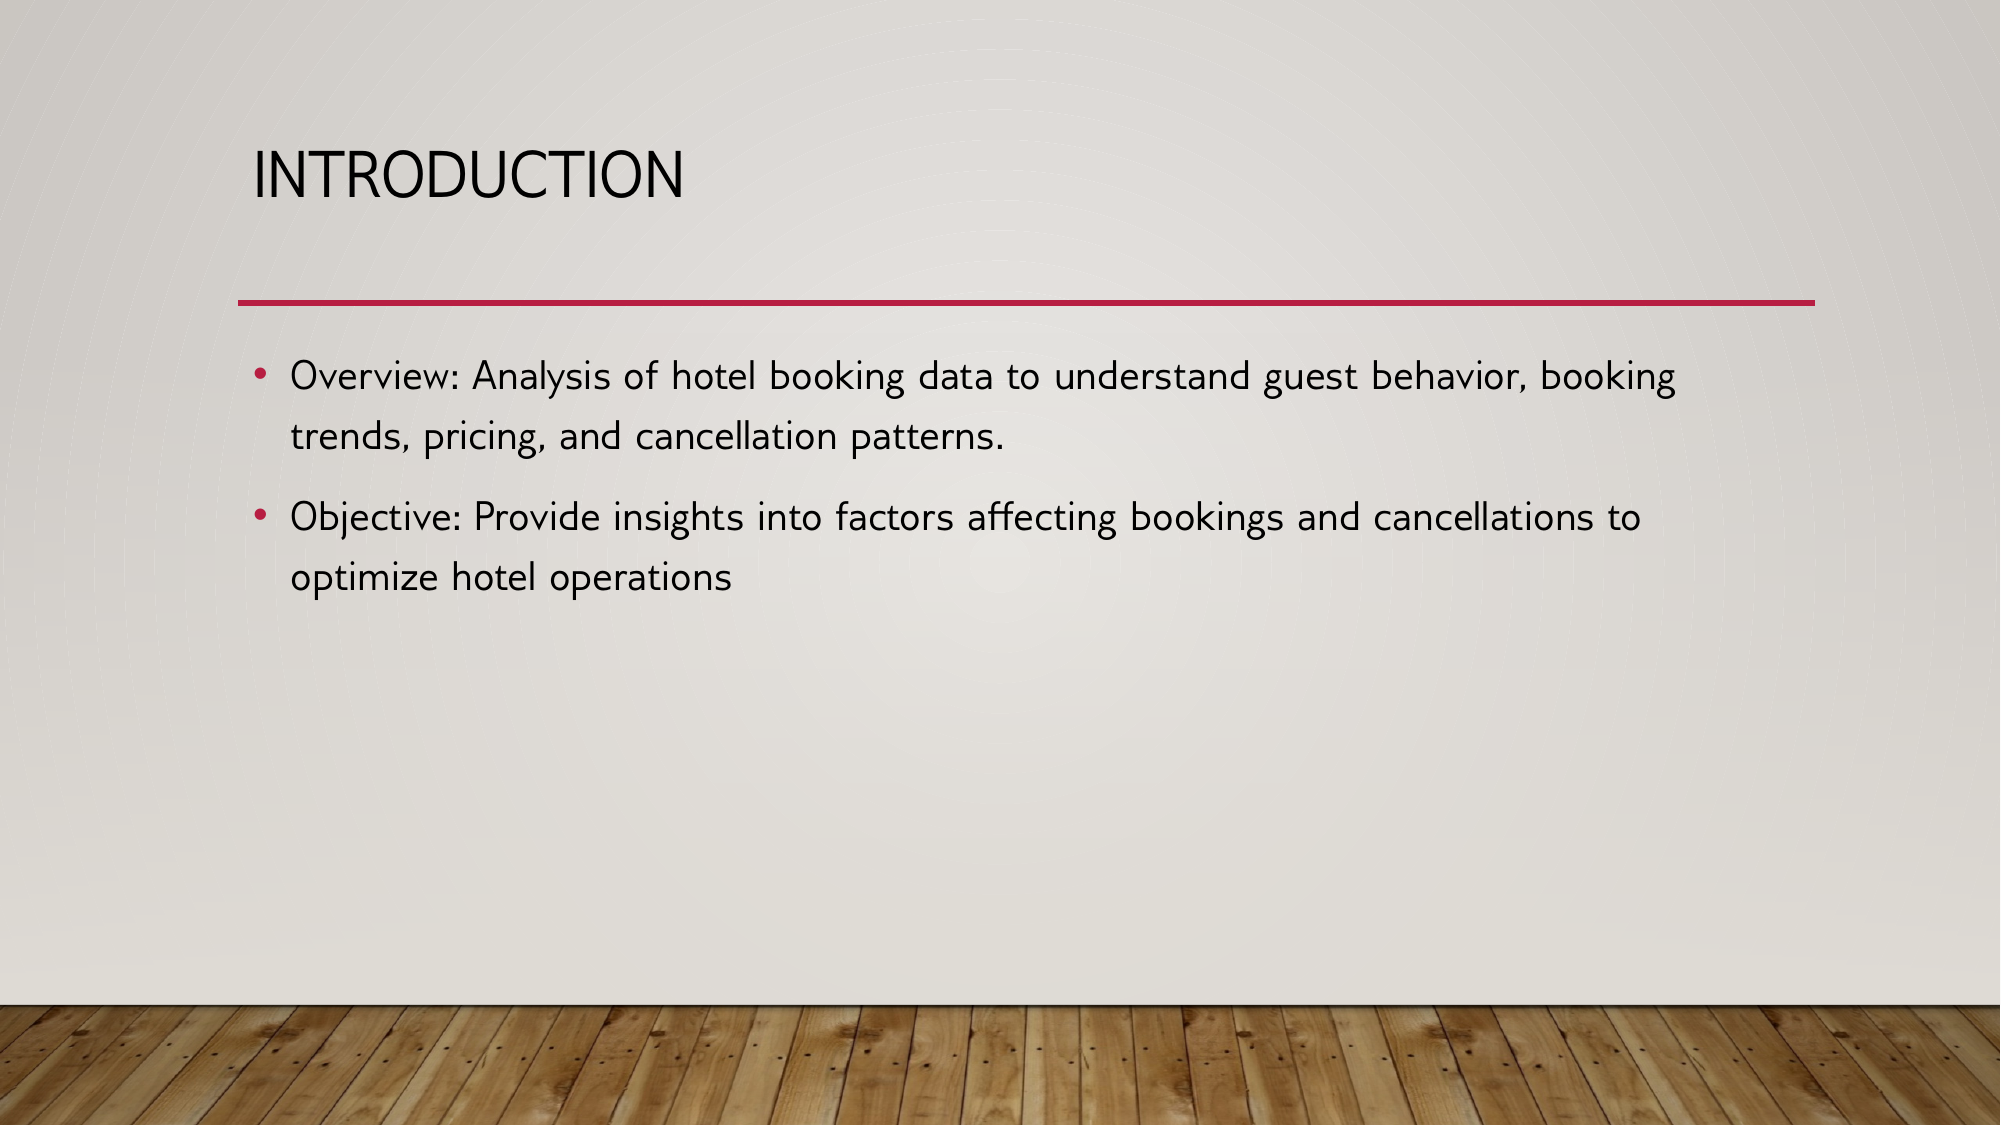

# Introduction
Overview: Analysis of hotel booking data to understand guest behavior, booking trends, pricing, and cancellation patterns.
Objective: Provide insights into factors affecting bookings and cancellations to optimize hotel operations